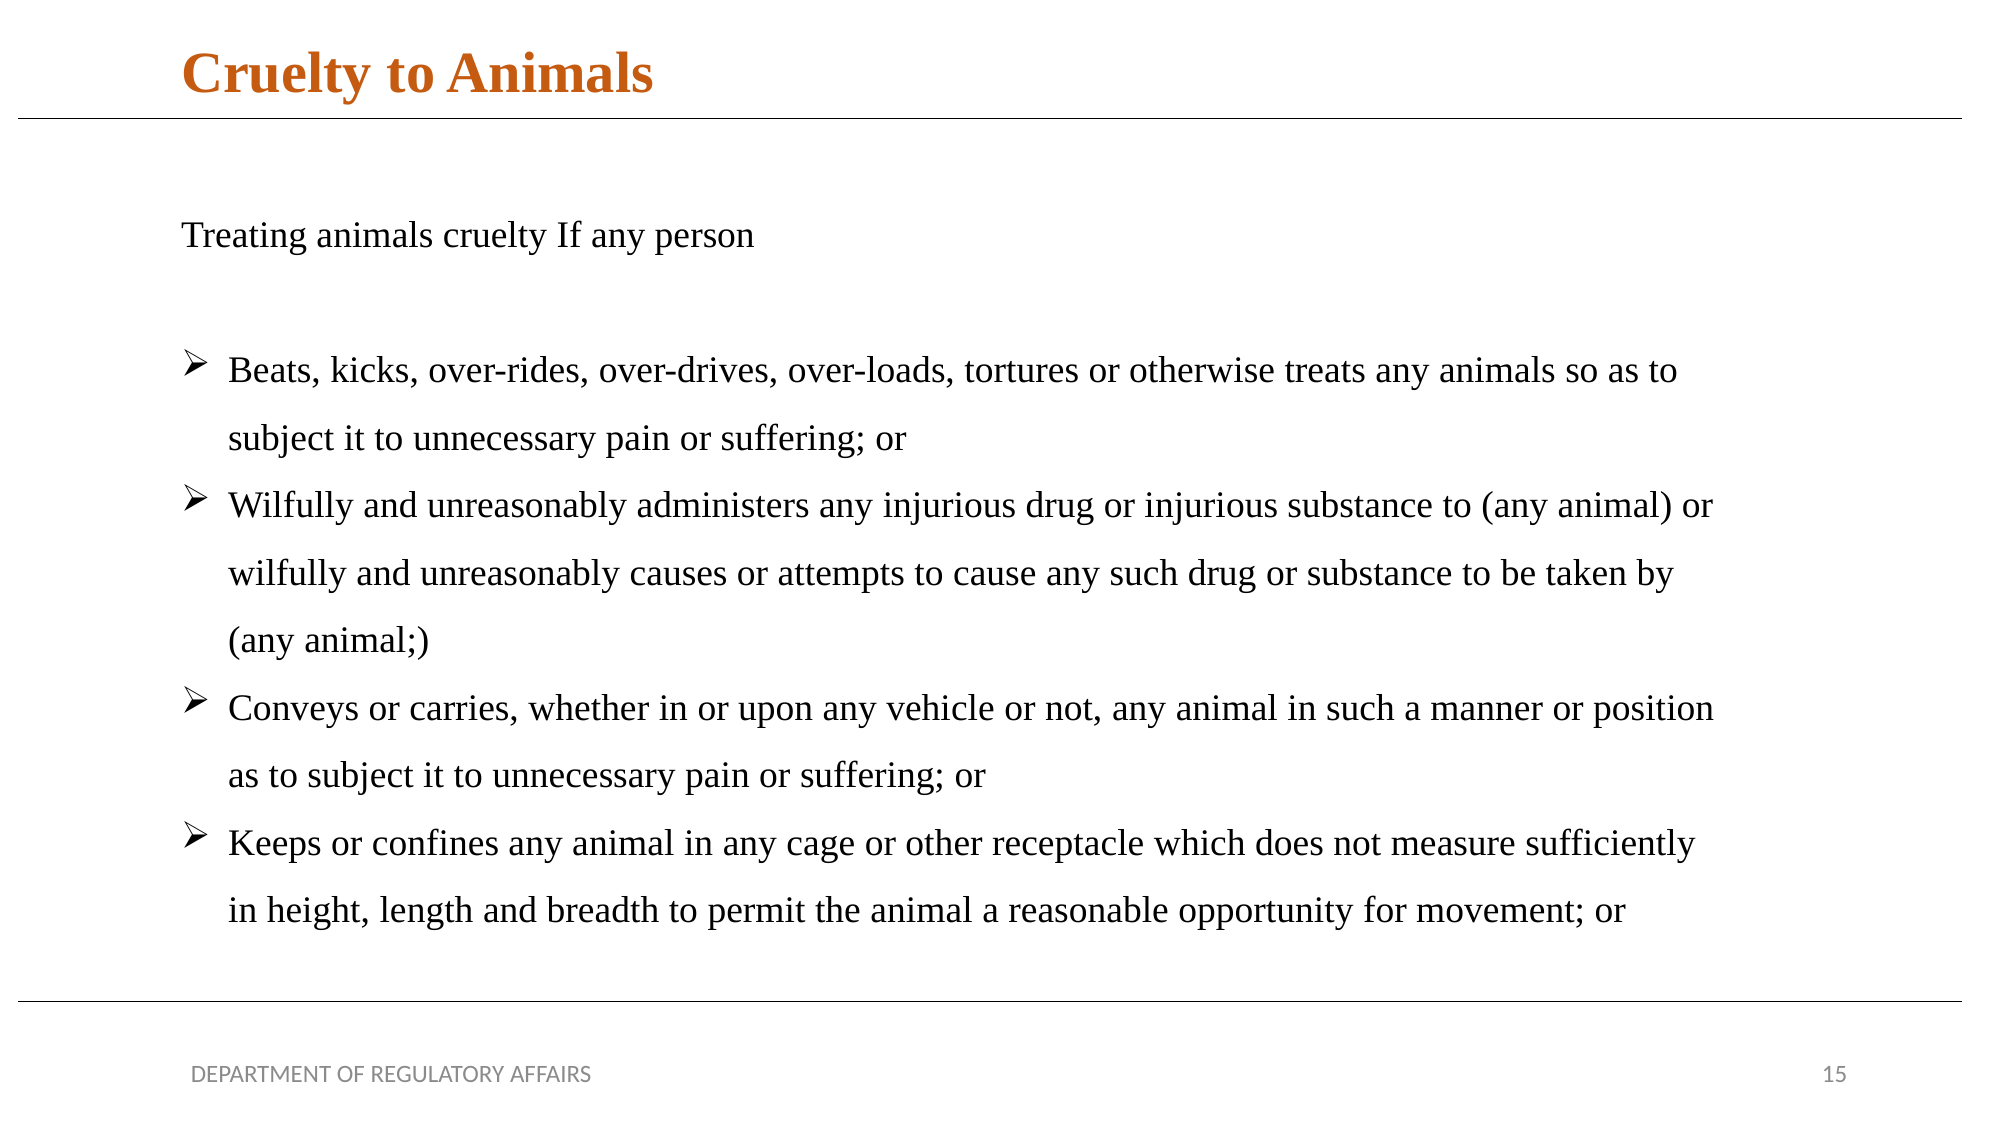

Cruelty to Animals
Treating animals cruelty If any person

Beats, kicks, over-rides, over-drives, over-loads, tortures or otherwise treats any animals so as to subject it to unnecessary pain or suffering; or
Wilfully and unreasonably administers any injurious drug or injurious substance to (any animal) or wilfully and unreasonably causes or attempts to cause any such drug or substance to be taken by (any animal;)
Conveys or carries, whether in or upon any vehicle or not, any animal in such a manner or position as to subject it to unnecessary pain or suffering; or
Keeps or confines any animal in any cage or other receptacle which does not measure sufficiently in height, length and breadth to permit the animal a reasonable opportunity for movement; or

DEPARTMENT OF REGULATORY AFFAIRS
15